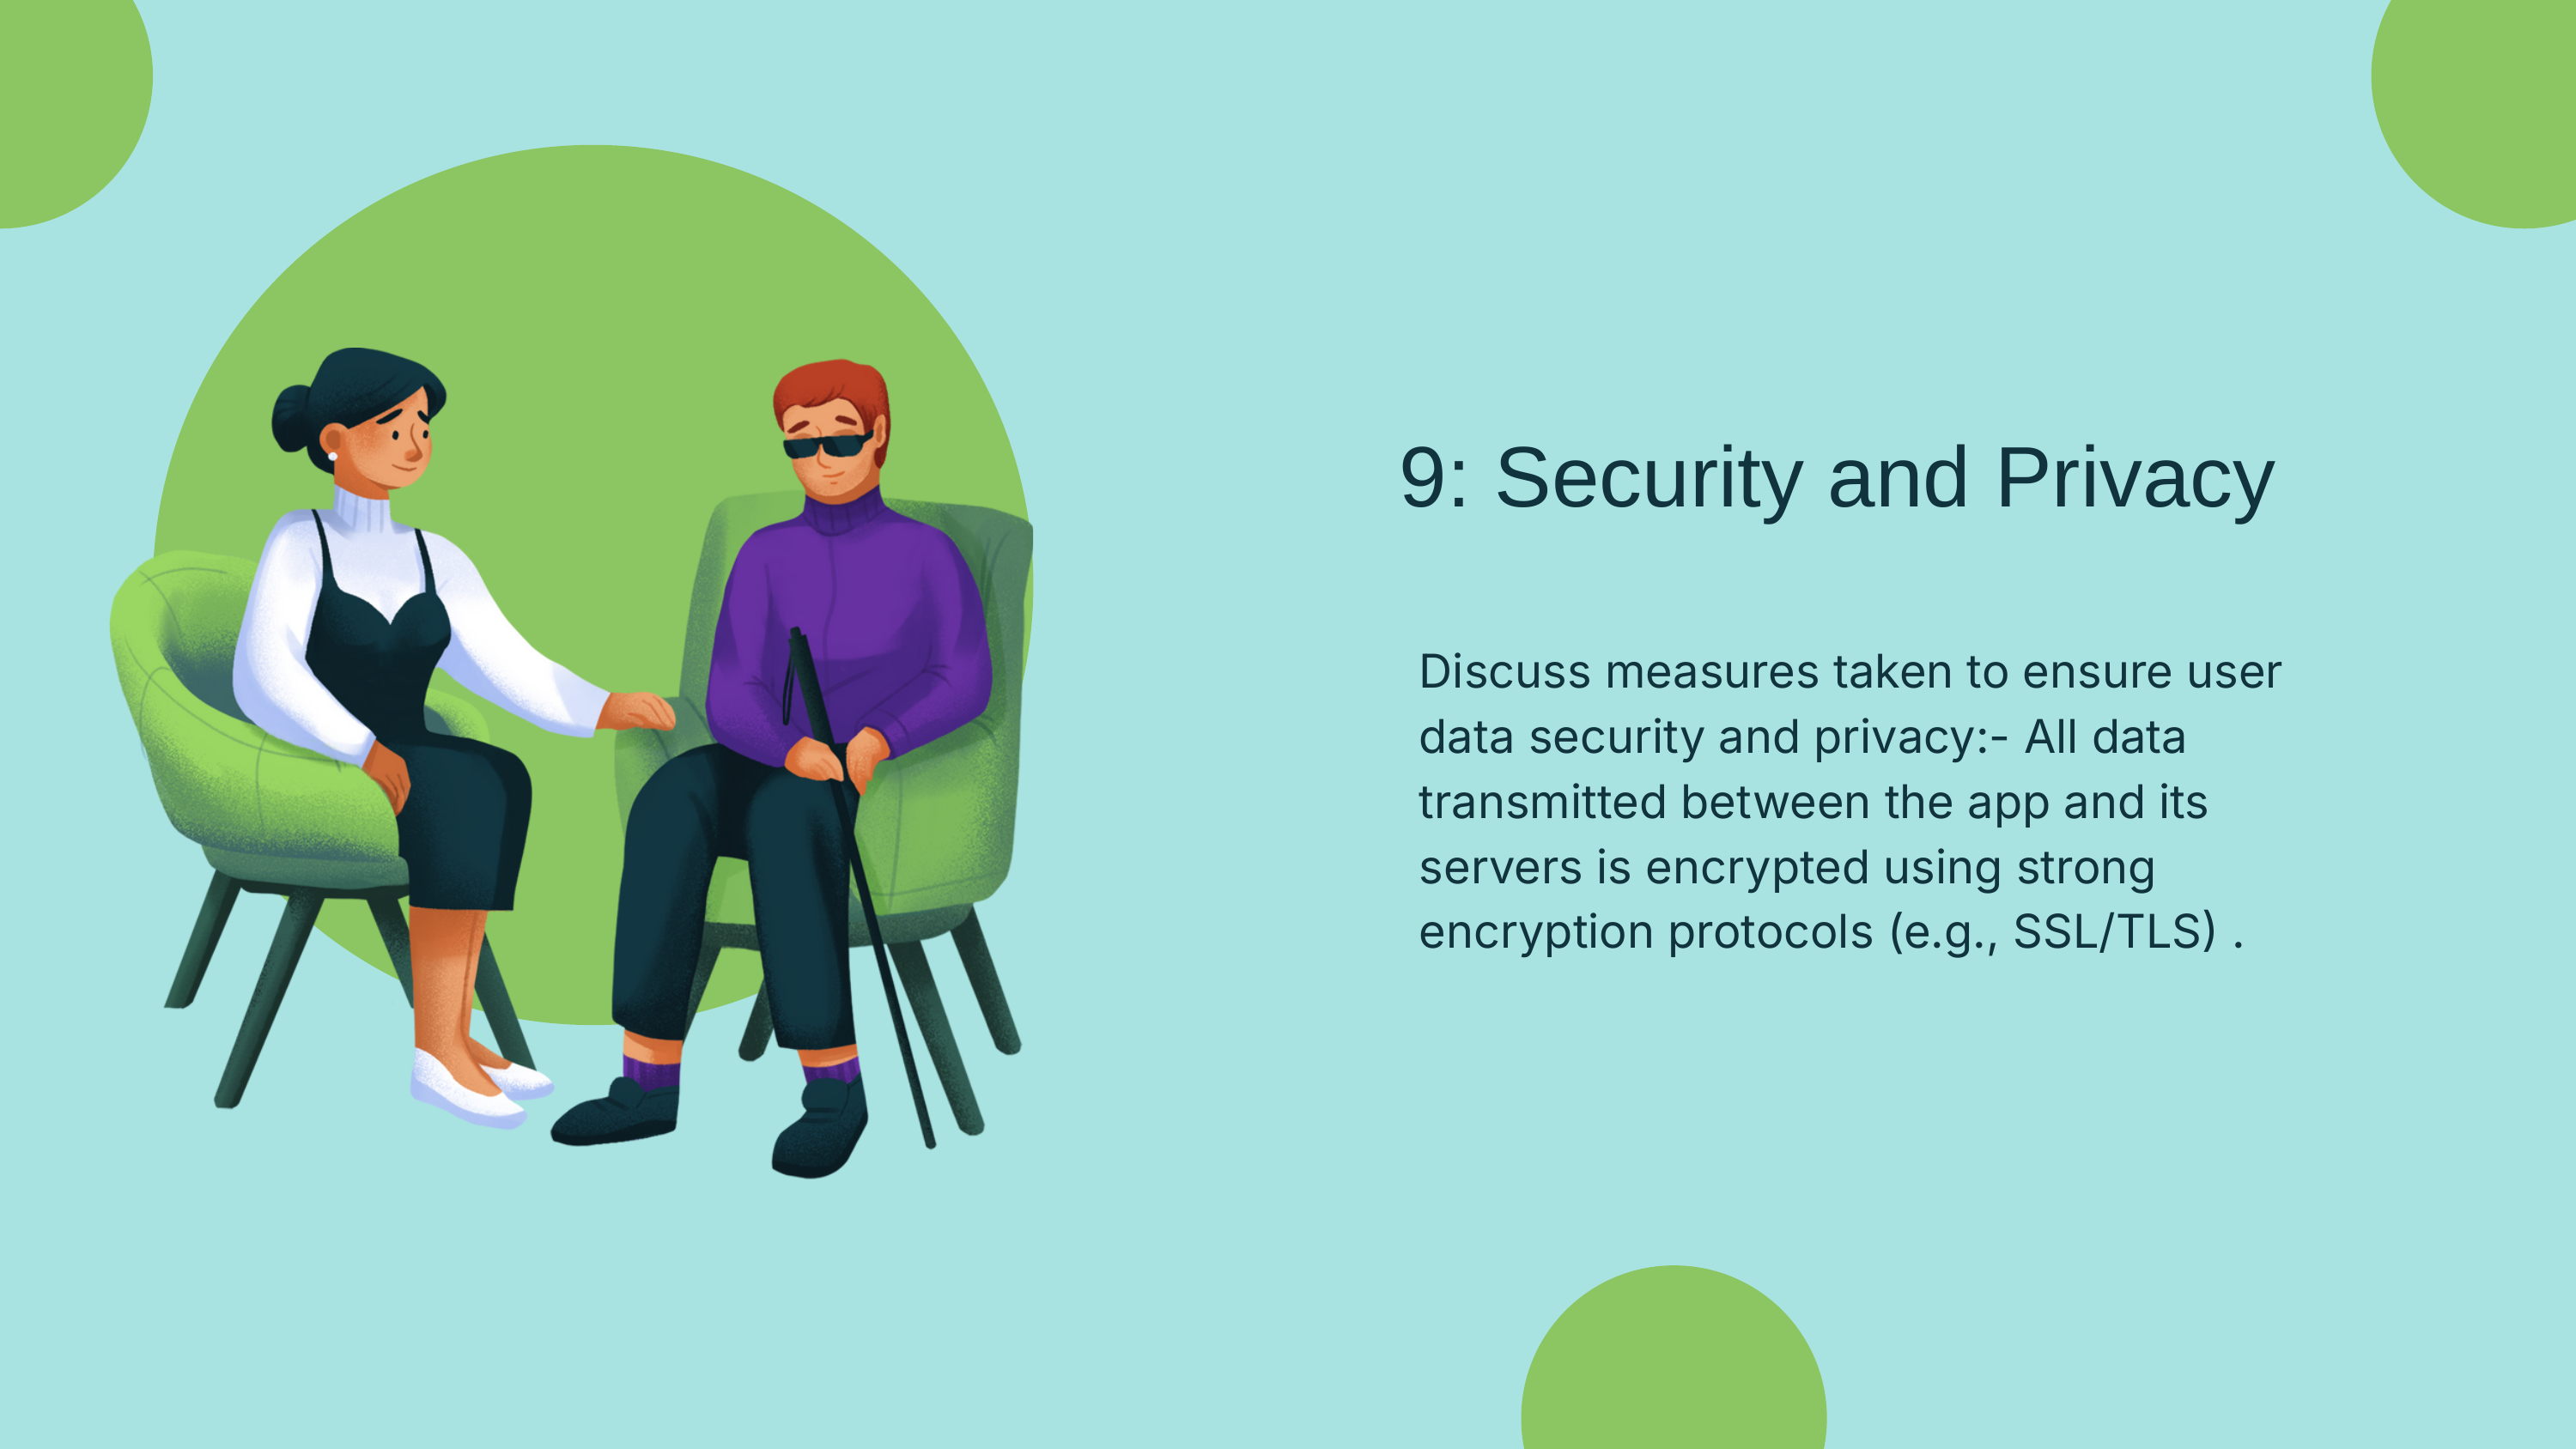

9: Security and Privacy
Discuss measures taken to ensure user data security and privacy:- All data transmitted between the app and its servers is encrypted using strong encryption protocols (e.g., SSL/TLS) .